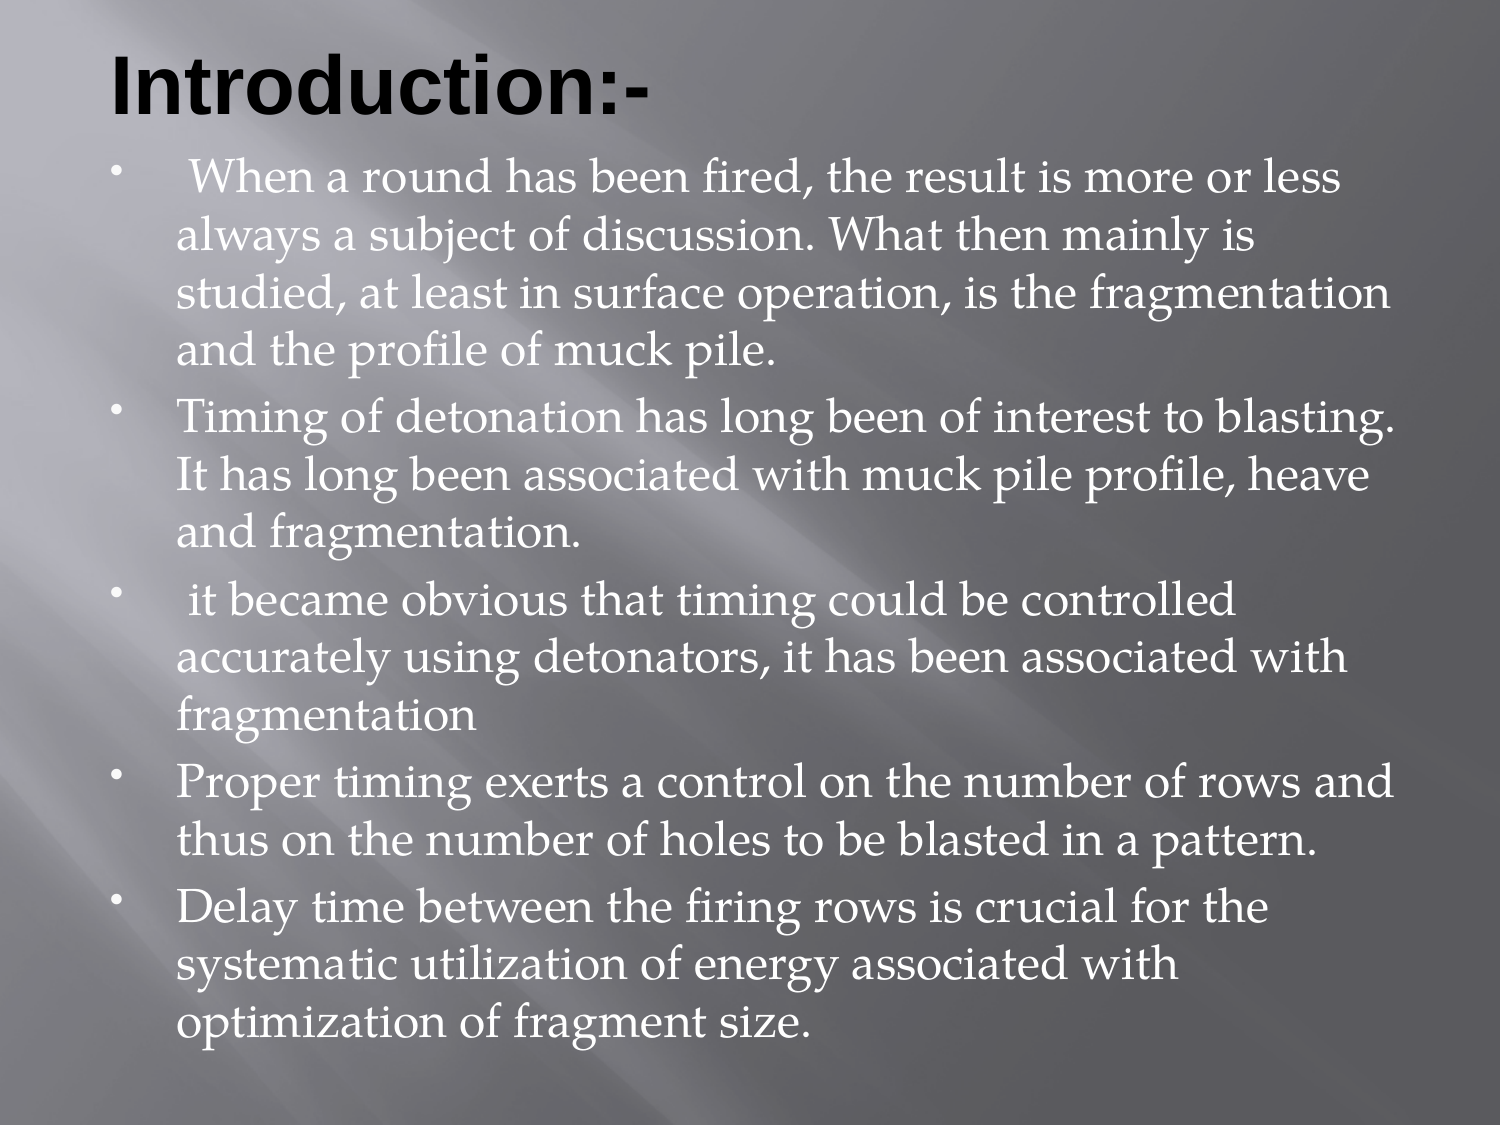

# Introduction:-
 When a round has been fired, the result is more or less always a subject of discussion. What then mainly is studied, at least in surface operation, is the fragmentation and the profile of muck pile.
Timing of detonation has long been of interest to blasting. It has long been associated with muck pile profile, heave and fragmentation.
 it became obvious that timing could be controlled accurately using detonators, it has been associated with fragmentation
Proper timing exerts a control on the number of rows and thus on the number of holes to be blasted in a pattern.
Delay time between the firing rows is crucial for the systematic utilization of energy associated with optimization of fragment size.